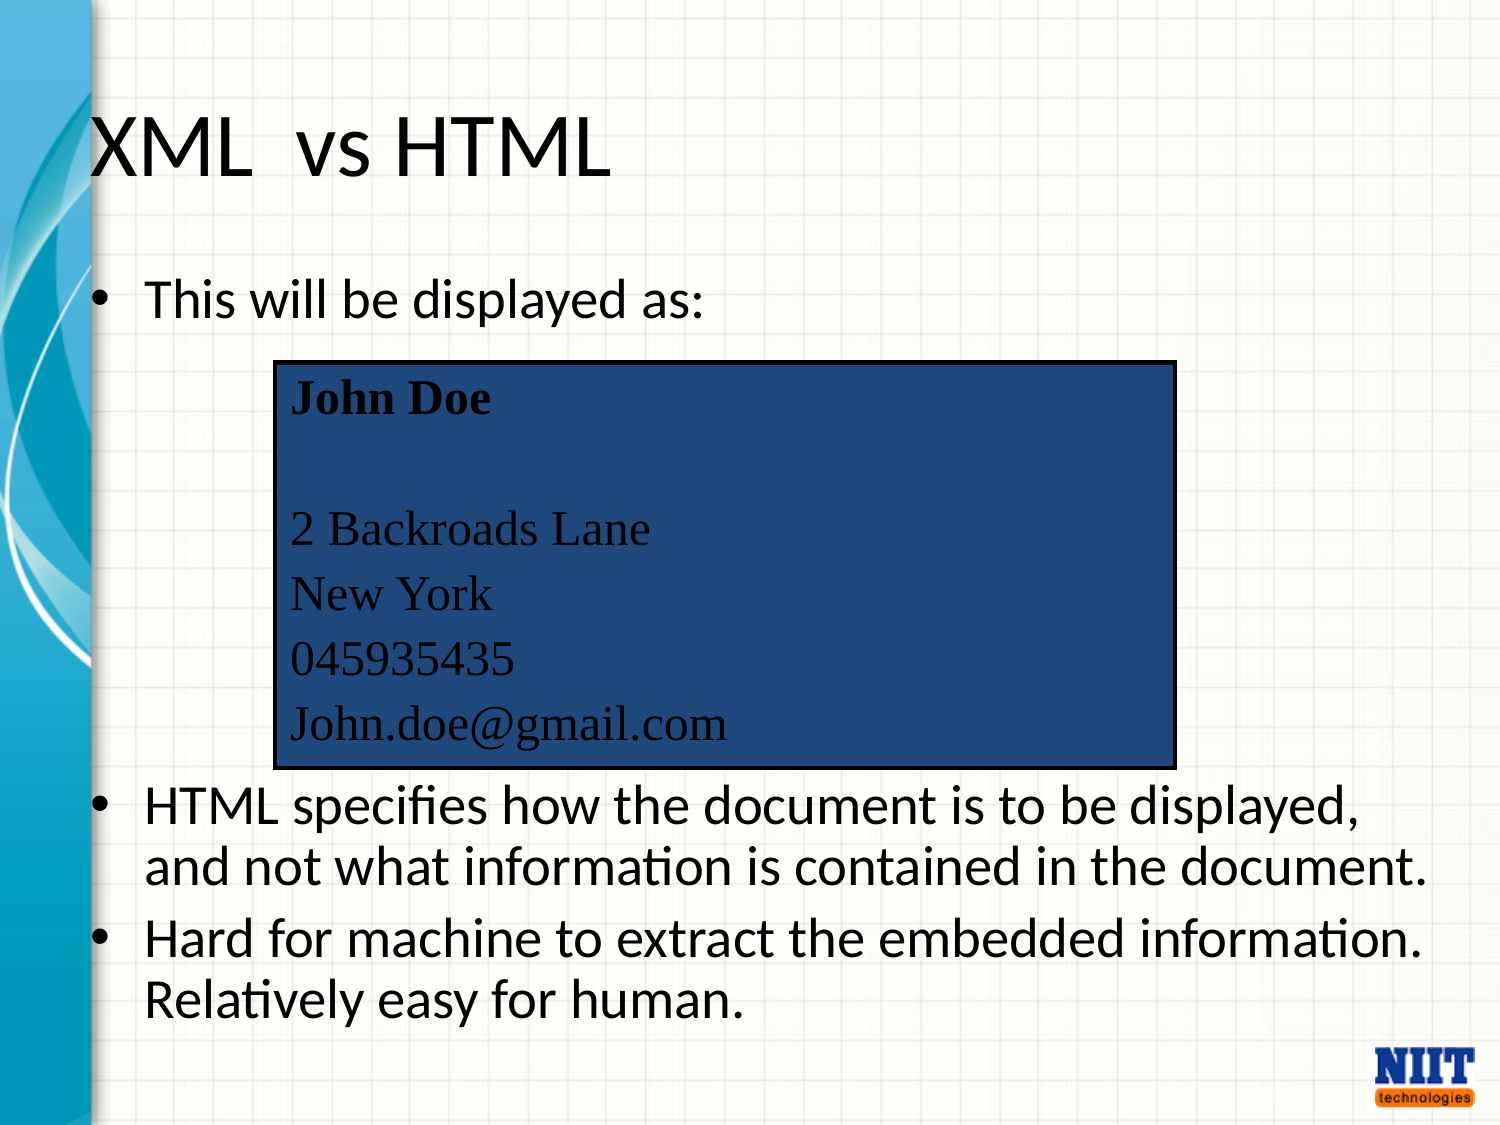

# XML  vs HTML
This will be displayed as:

HTML specifies how the document is to be displayed, and not what information is contained in the document.
Hard for machine to extract the embedded information. Relatively easy for human.

| John Doe 2 Backroads Lane New York 045935435 John.doe@gmail.com |
| --- |